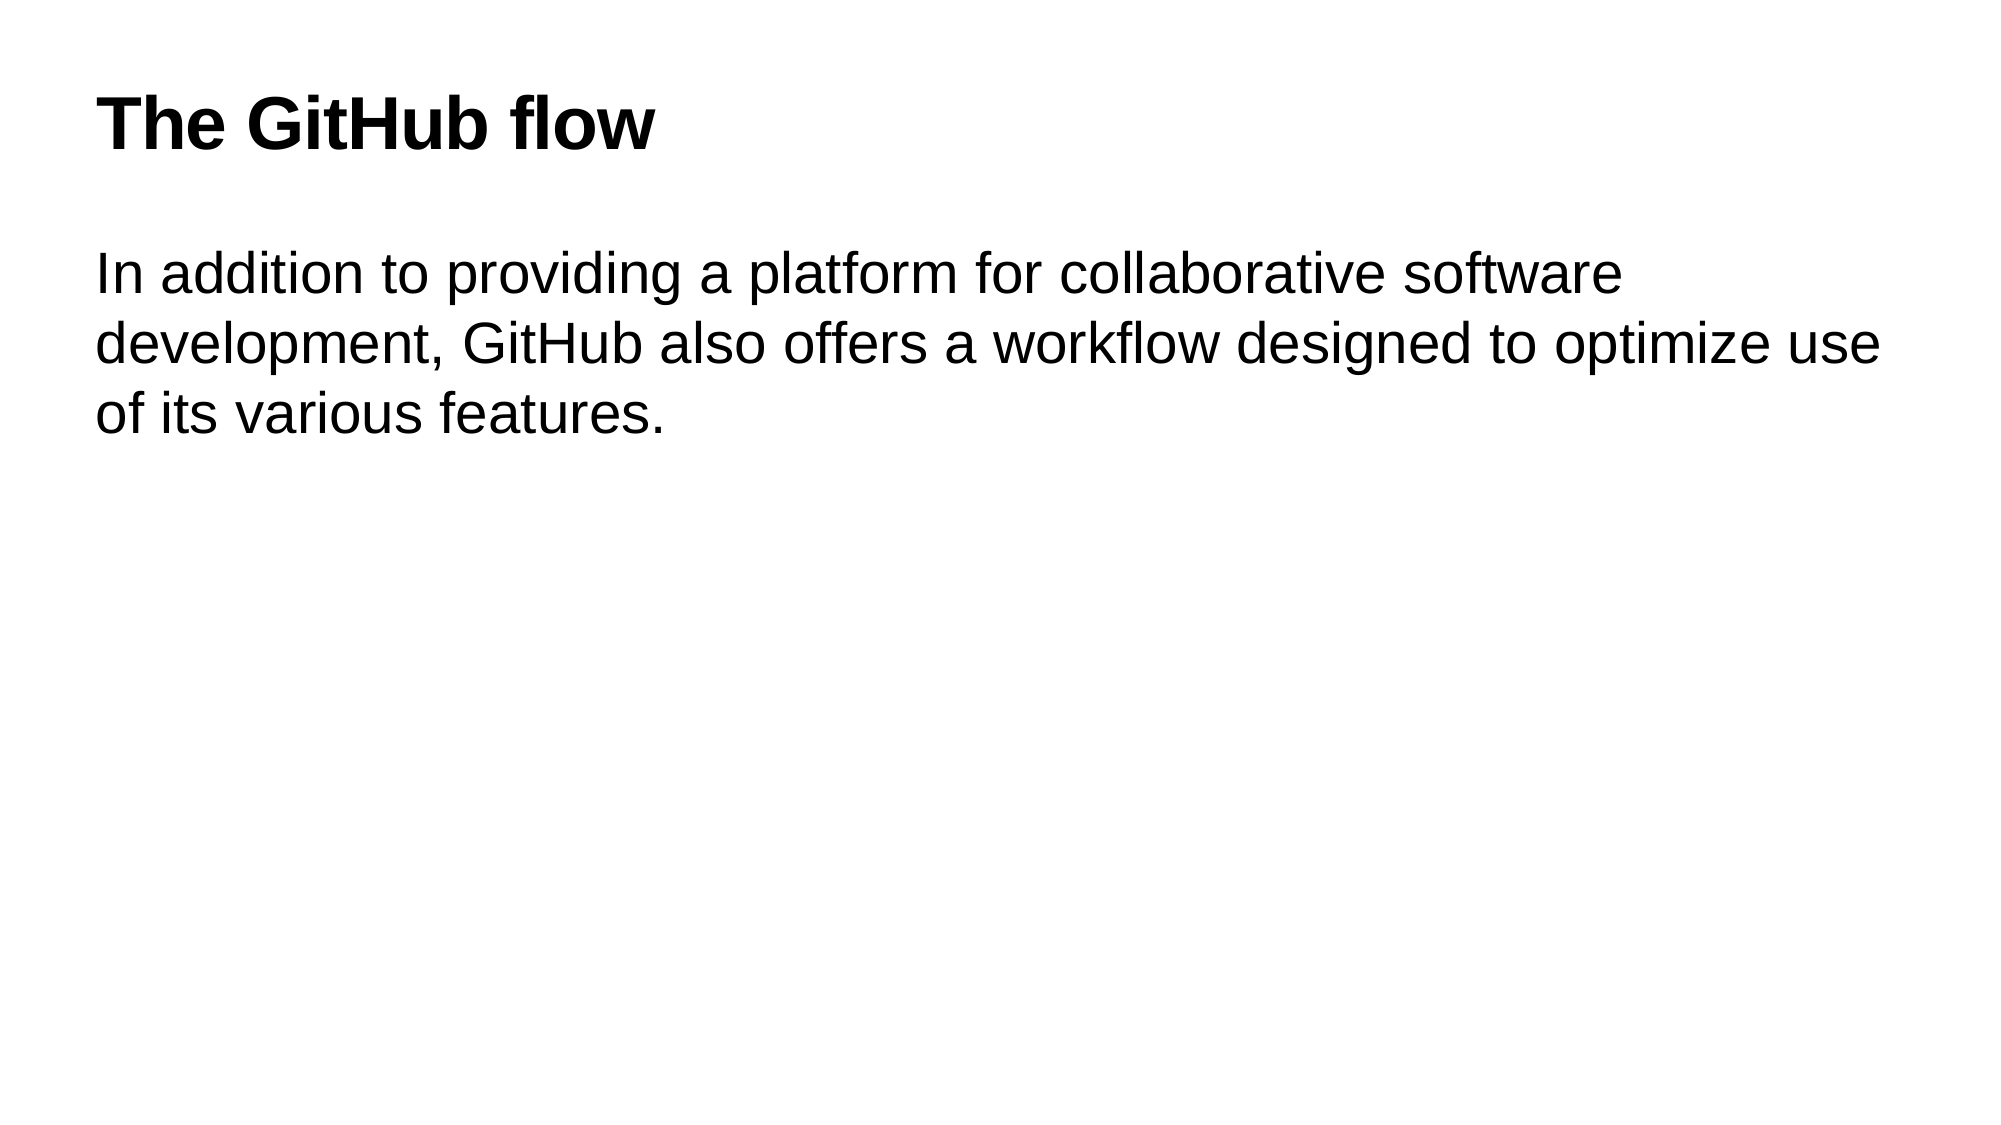

# The GitHub flow
In addition to providing a platform for collaborative software development, GitHub also offers a workflow designed to optimize use of its various features.